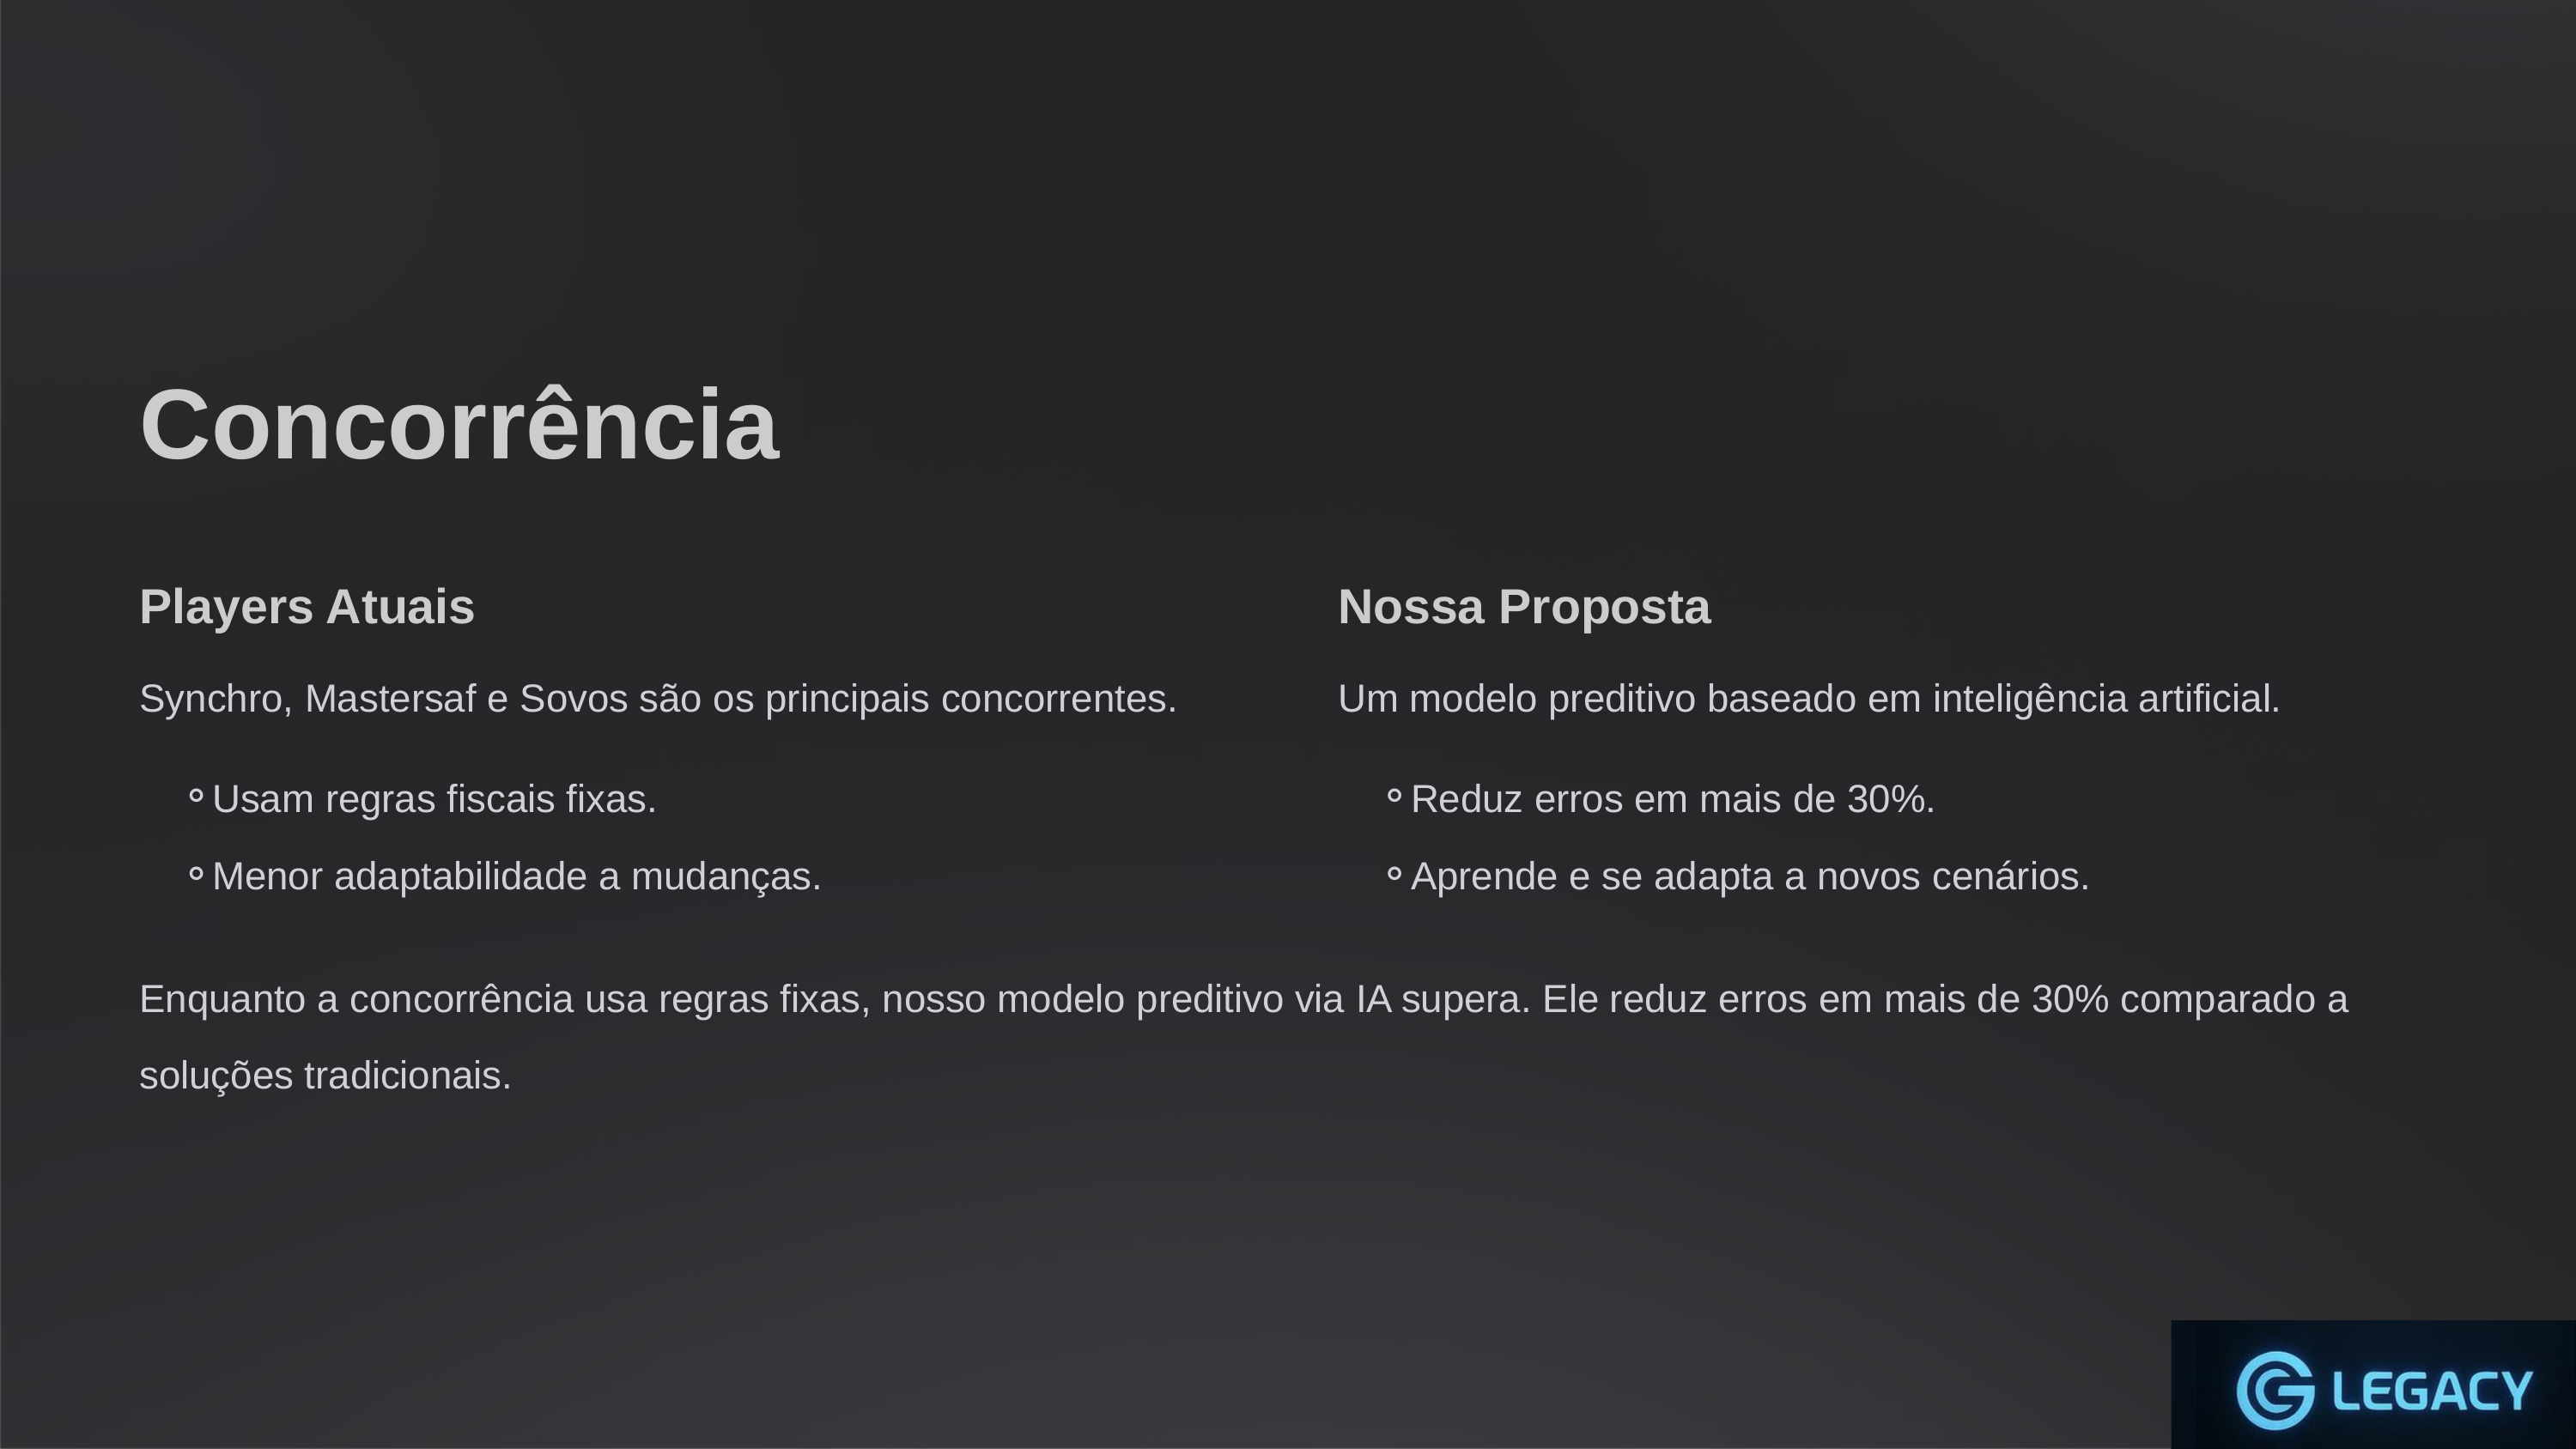

Concorrência
Players Atuais
Nossa Proposta
Synchro, Mastersaf e Sovos são os principais concorrentes.
Um modelo preditivo baseado em inteligência artificial.
Usam regras fiscais fixas.
Reduz erros em mais de 30%.
Menor adaptabilidade a mudanças.
Aprende e se adapta a novos cenários.
Enquanto a concorrência usa regras fixas, nosso modelo preditivo via IA supera. Ele reduz erros em mais de 30% comparado a soluções tradicionais.